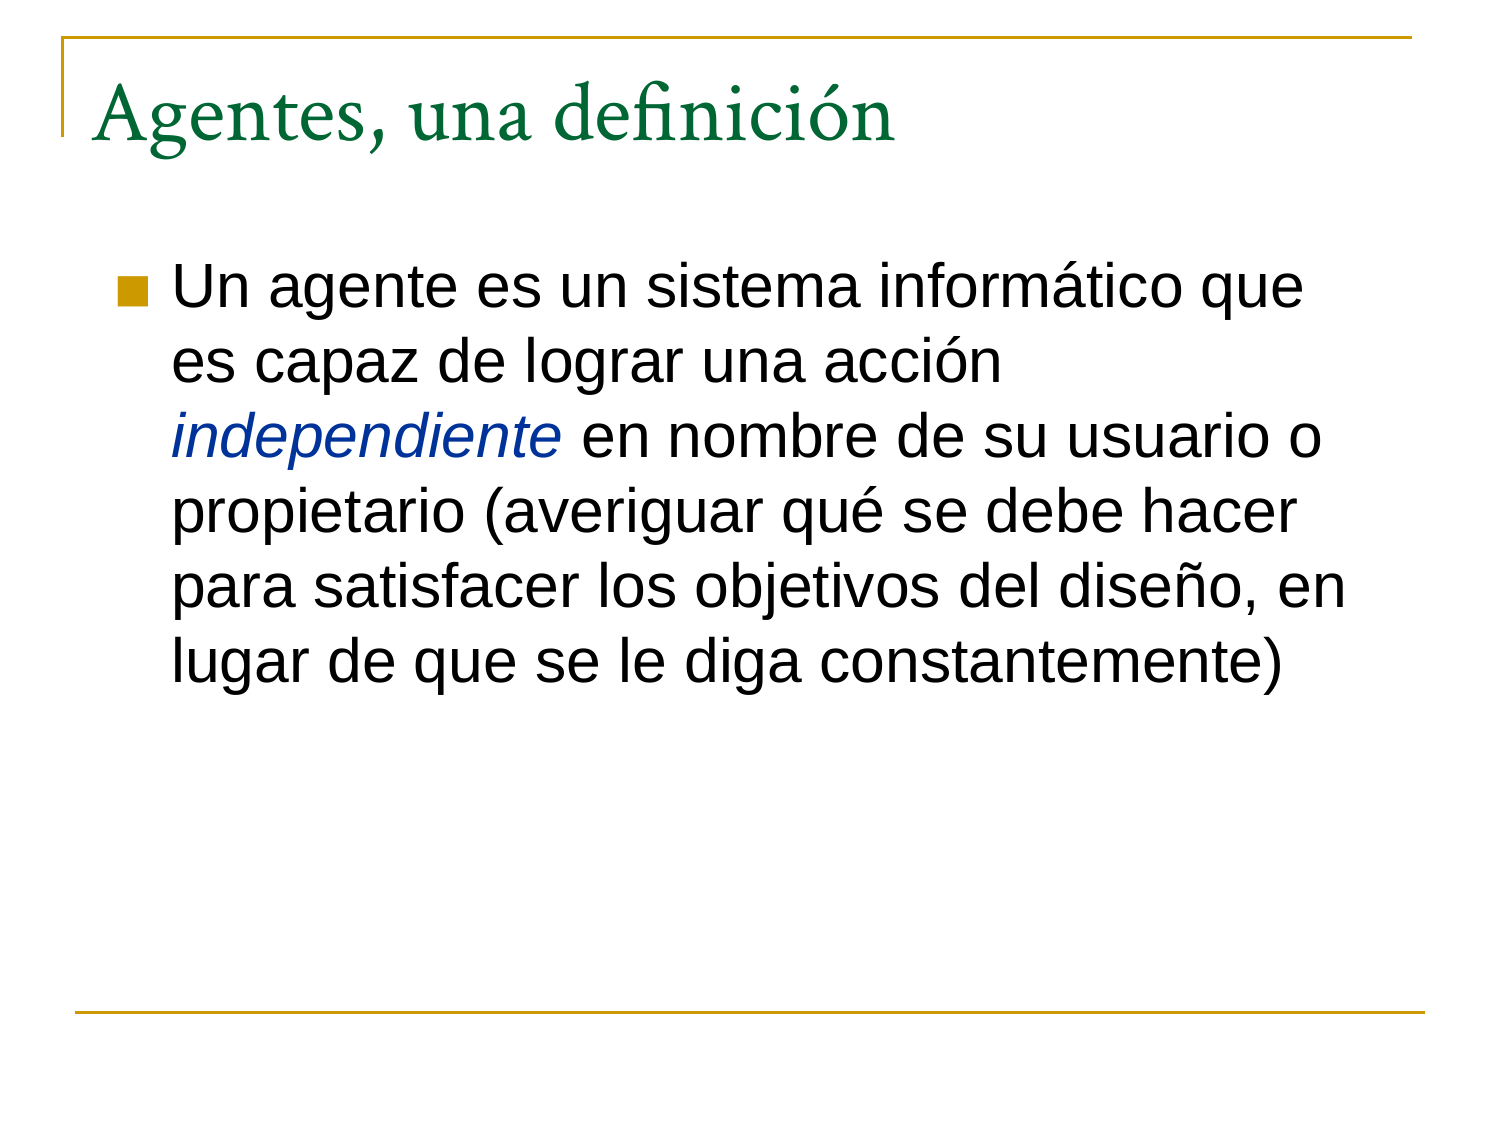

# Agentes, una definición
Un agente es un sistema informático que es capaz de lograr una acción independiente en nombre de su usuario o propietario (averiguar qué se debe hacer para satisfacer los objetivos del diseño, en lugar de que se le diga constantemente)